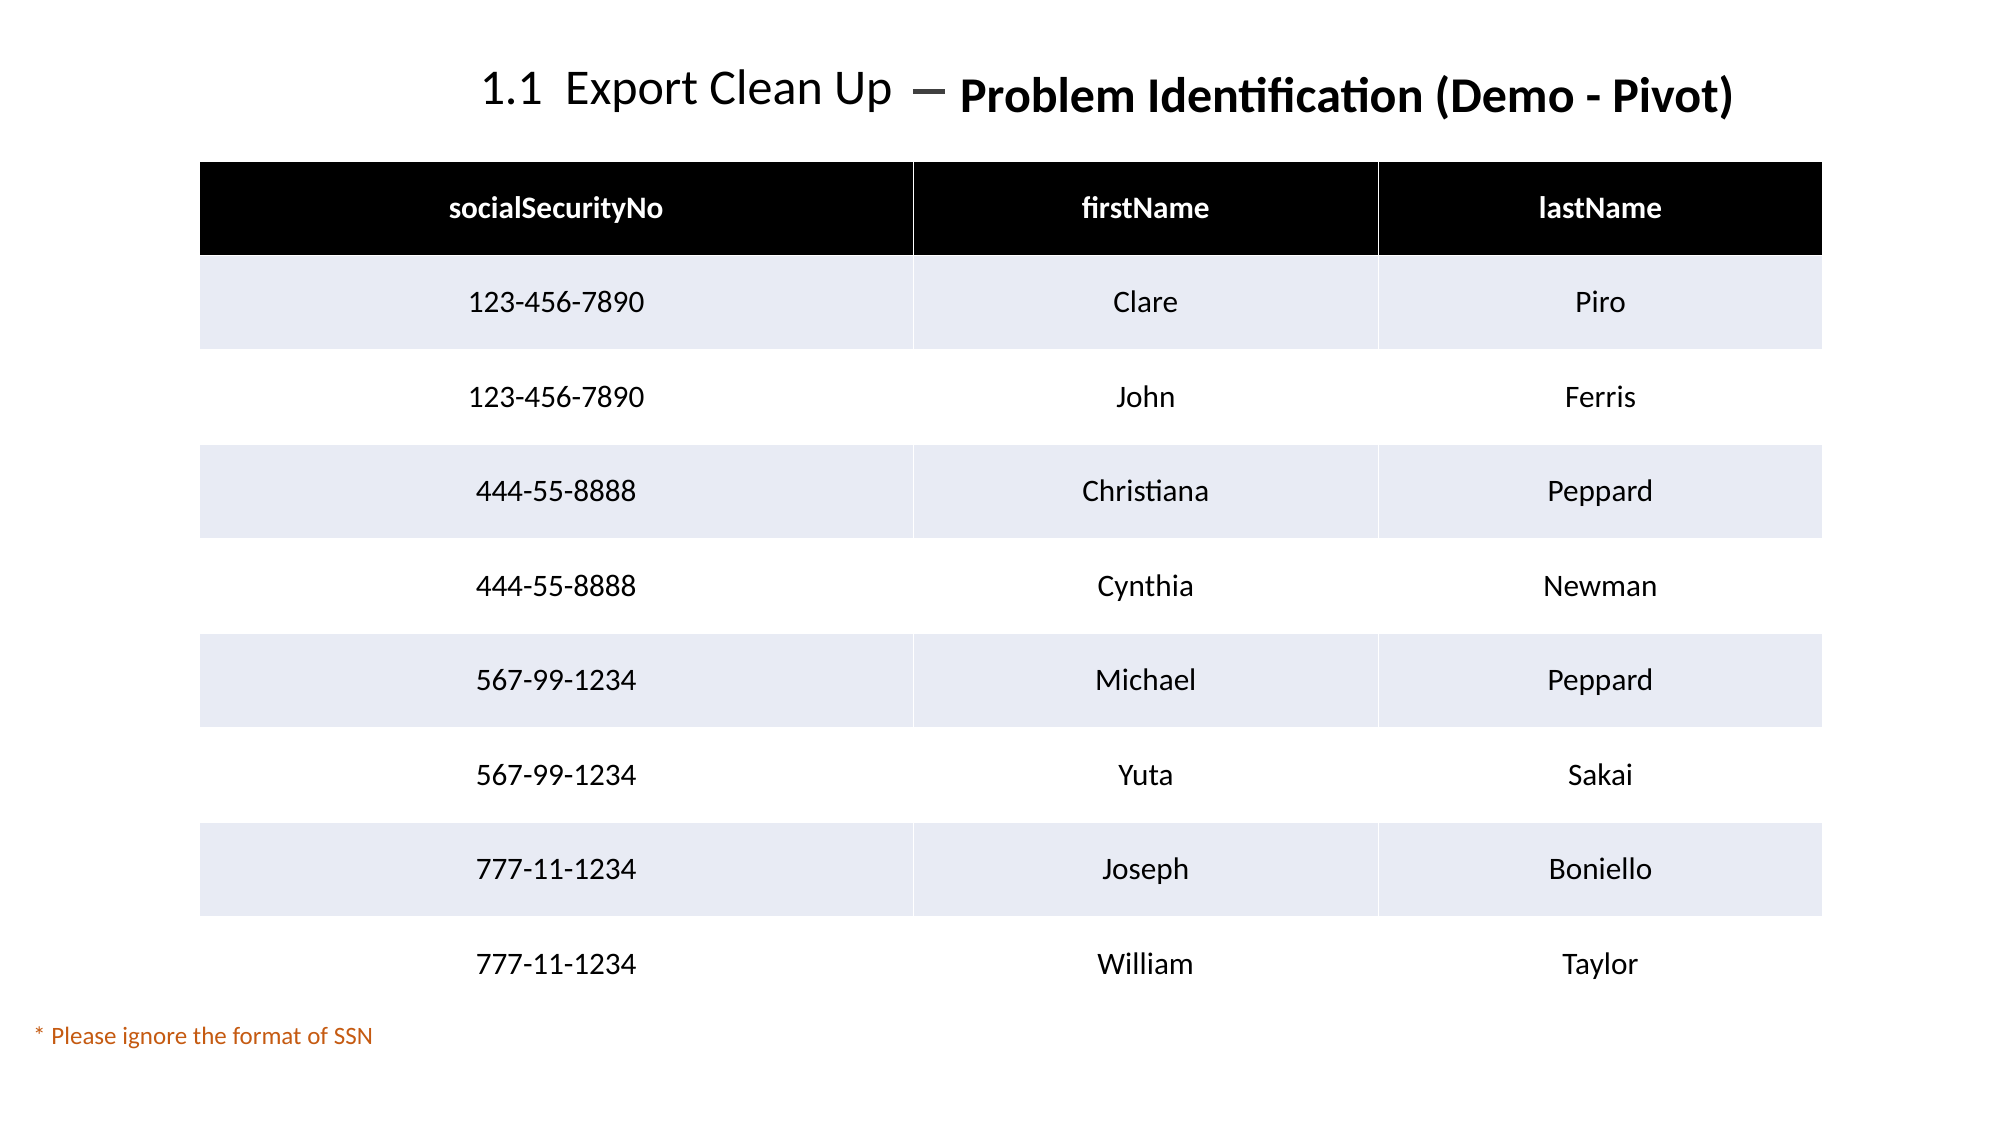

1.1  Export Clean Up
Problem Identification (Demo - Pivot)
| socialSecurityNo | firstName | lastName |
| --- | --- | --- |
| 123-456-7890 | Clare | Piro |
| 123-456-7890 | John | Ferris |
| 444-55-8888 | Christiana | Peppard |
| 444-55-8888 | Cynthia | Newman |
| 567-99-1234 | Michael | Peppard |
| 567-99-1234 | Yuta | Sakai |
| 777-11-1234 | Joseph | Boniello |
| 777-11-1234 | William | Taylor |
* Please ignore the format of SSN